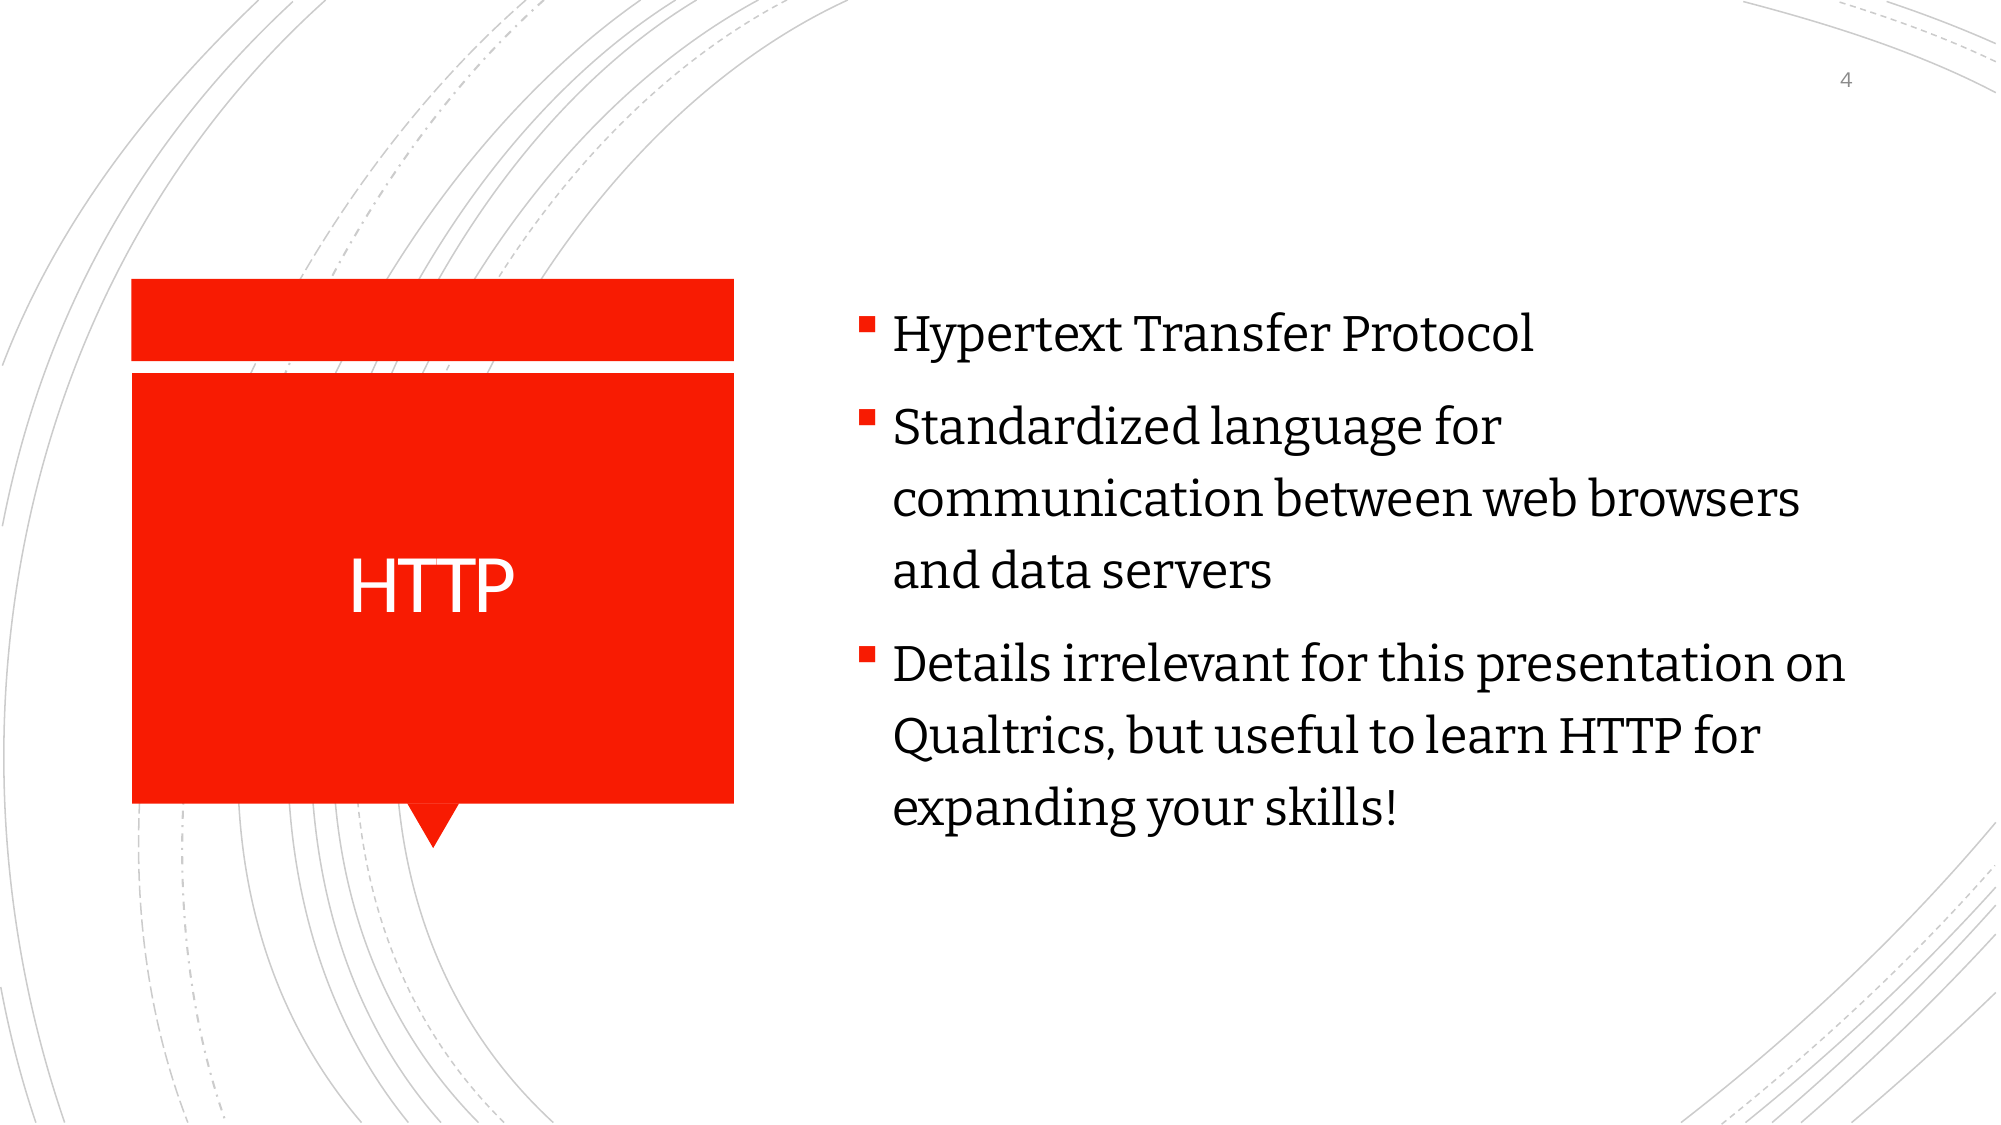

4
Hypertext Transfer Protocol
Standardized language for communication between web browsers and data servers
Details irrelevant for this presentation on Qualtrics, but useful to learn HTTP for expanding your skills!
# HTTP